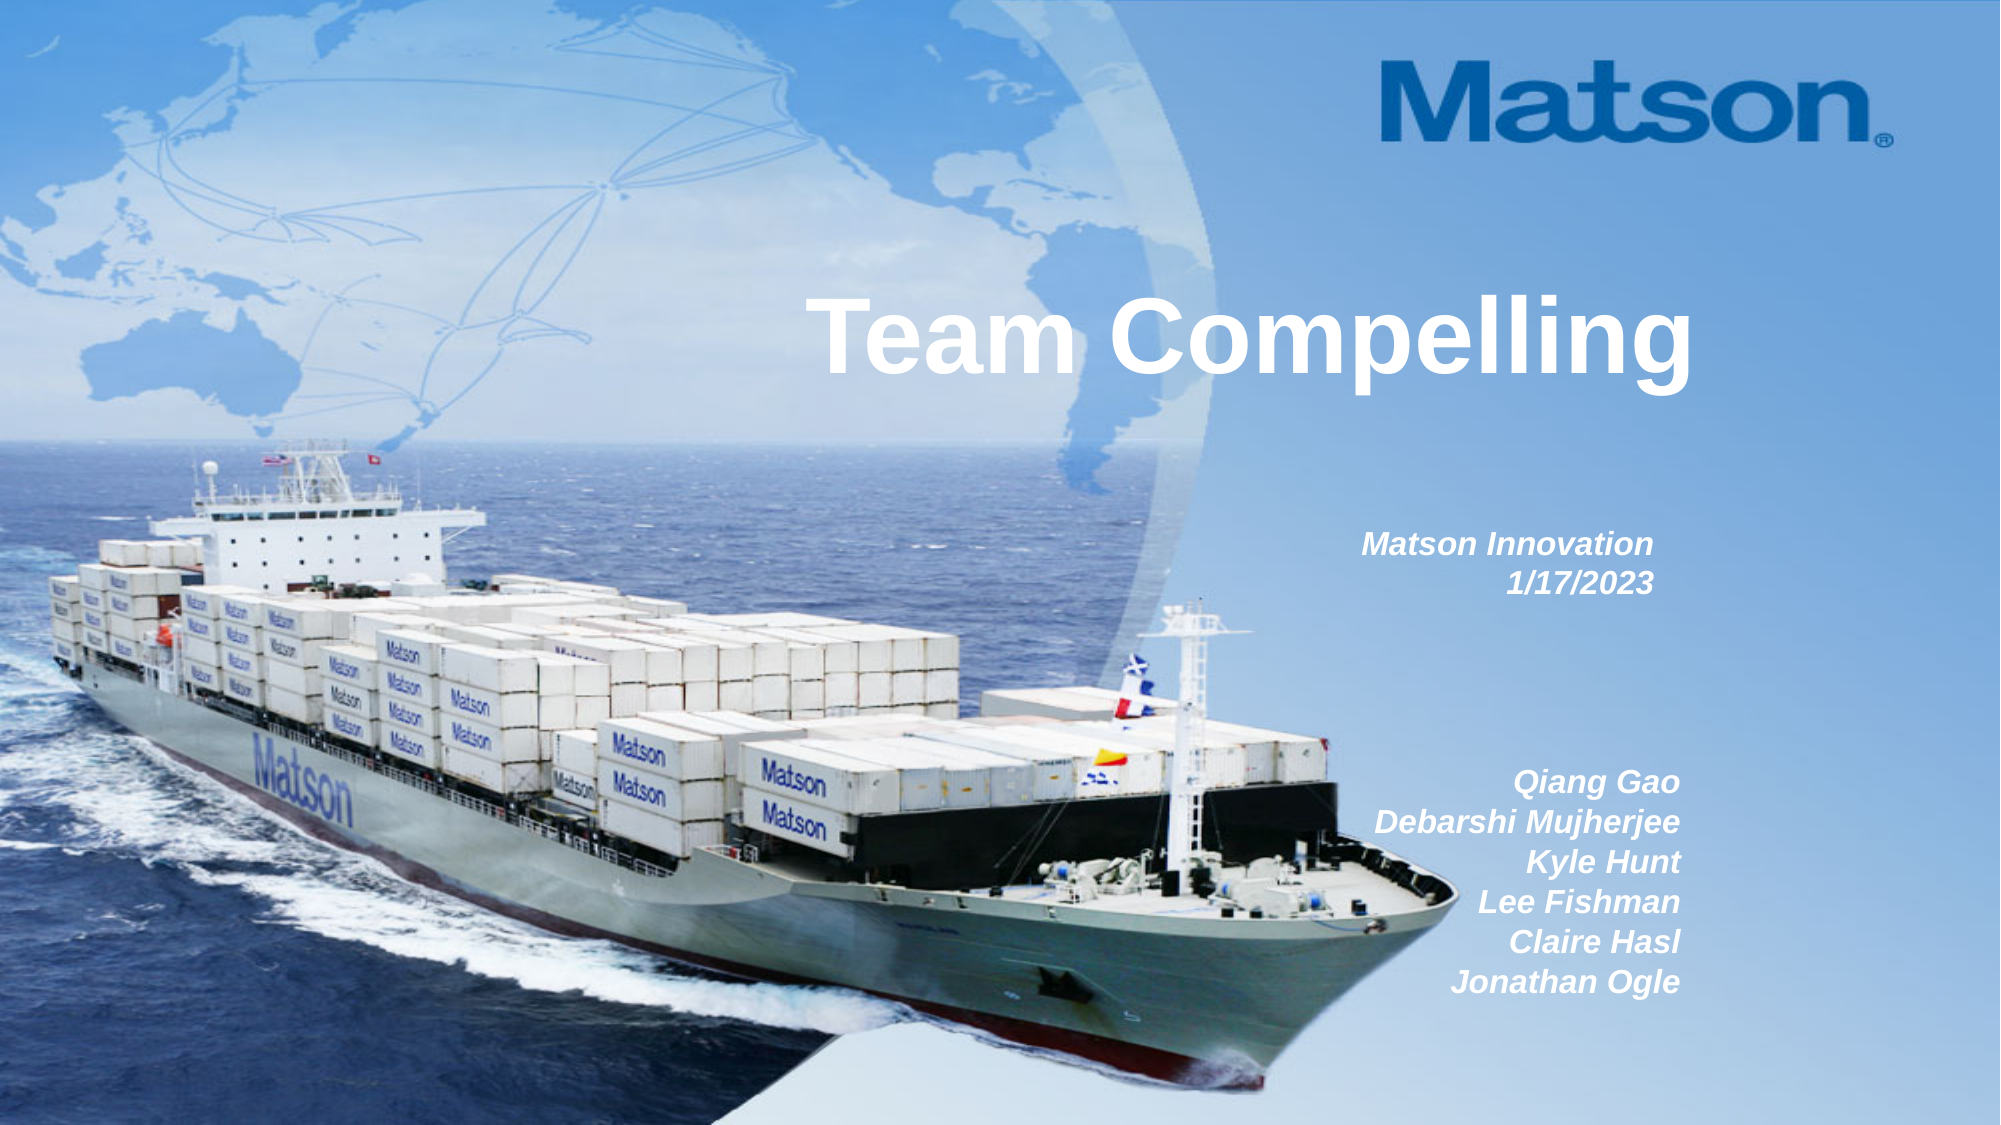

Team Compelling

Matson Innovation
1/17/2023
Qiang Gao
Debarshi Mujherjee
Kyle Hunt
Lee Fishman
Claire Hasl
Jonathan Ogle